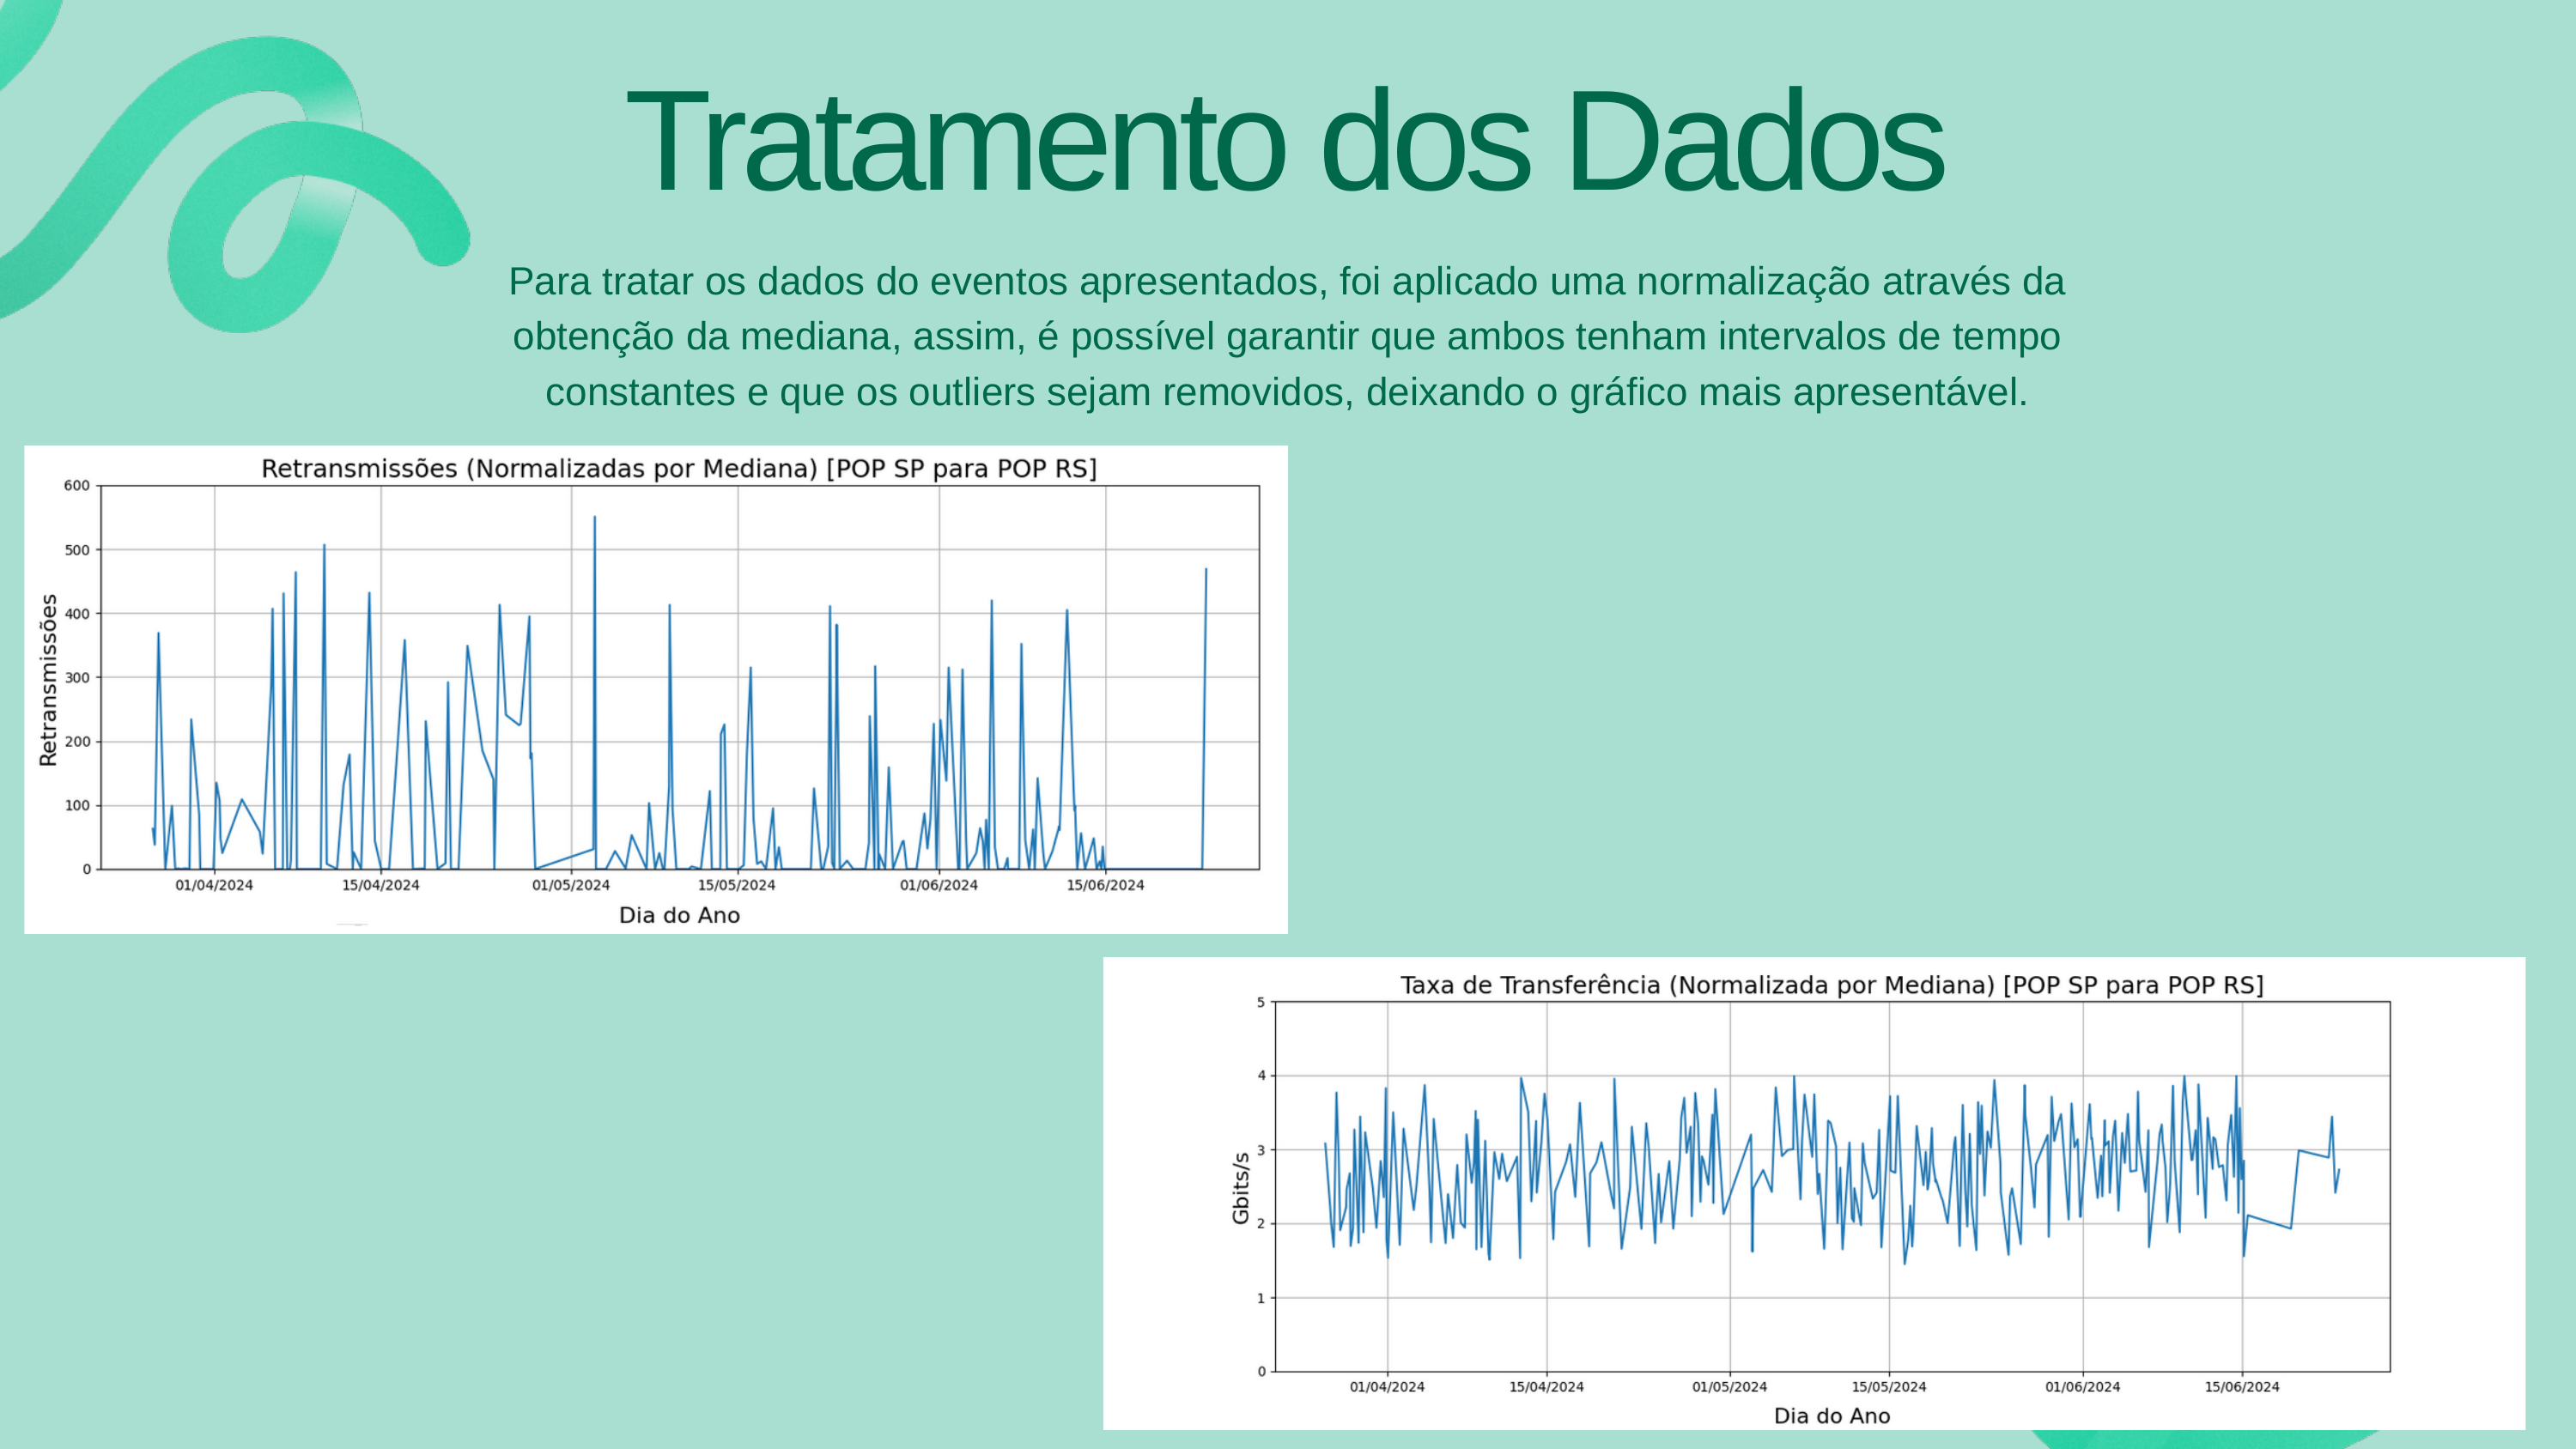

Tratamento dos Dados
Para tratar os dados do eventos apresentados, foi aplicado uma normalização através da obtenção da mediana, assim, é possível garantir que ambos tenham intervalos de tempo constantes e que os outliers sejam removidos, deixando o gráfico mais apresentável.